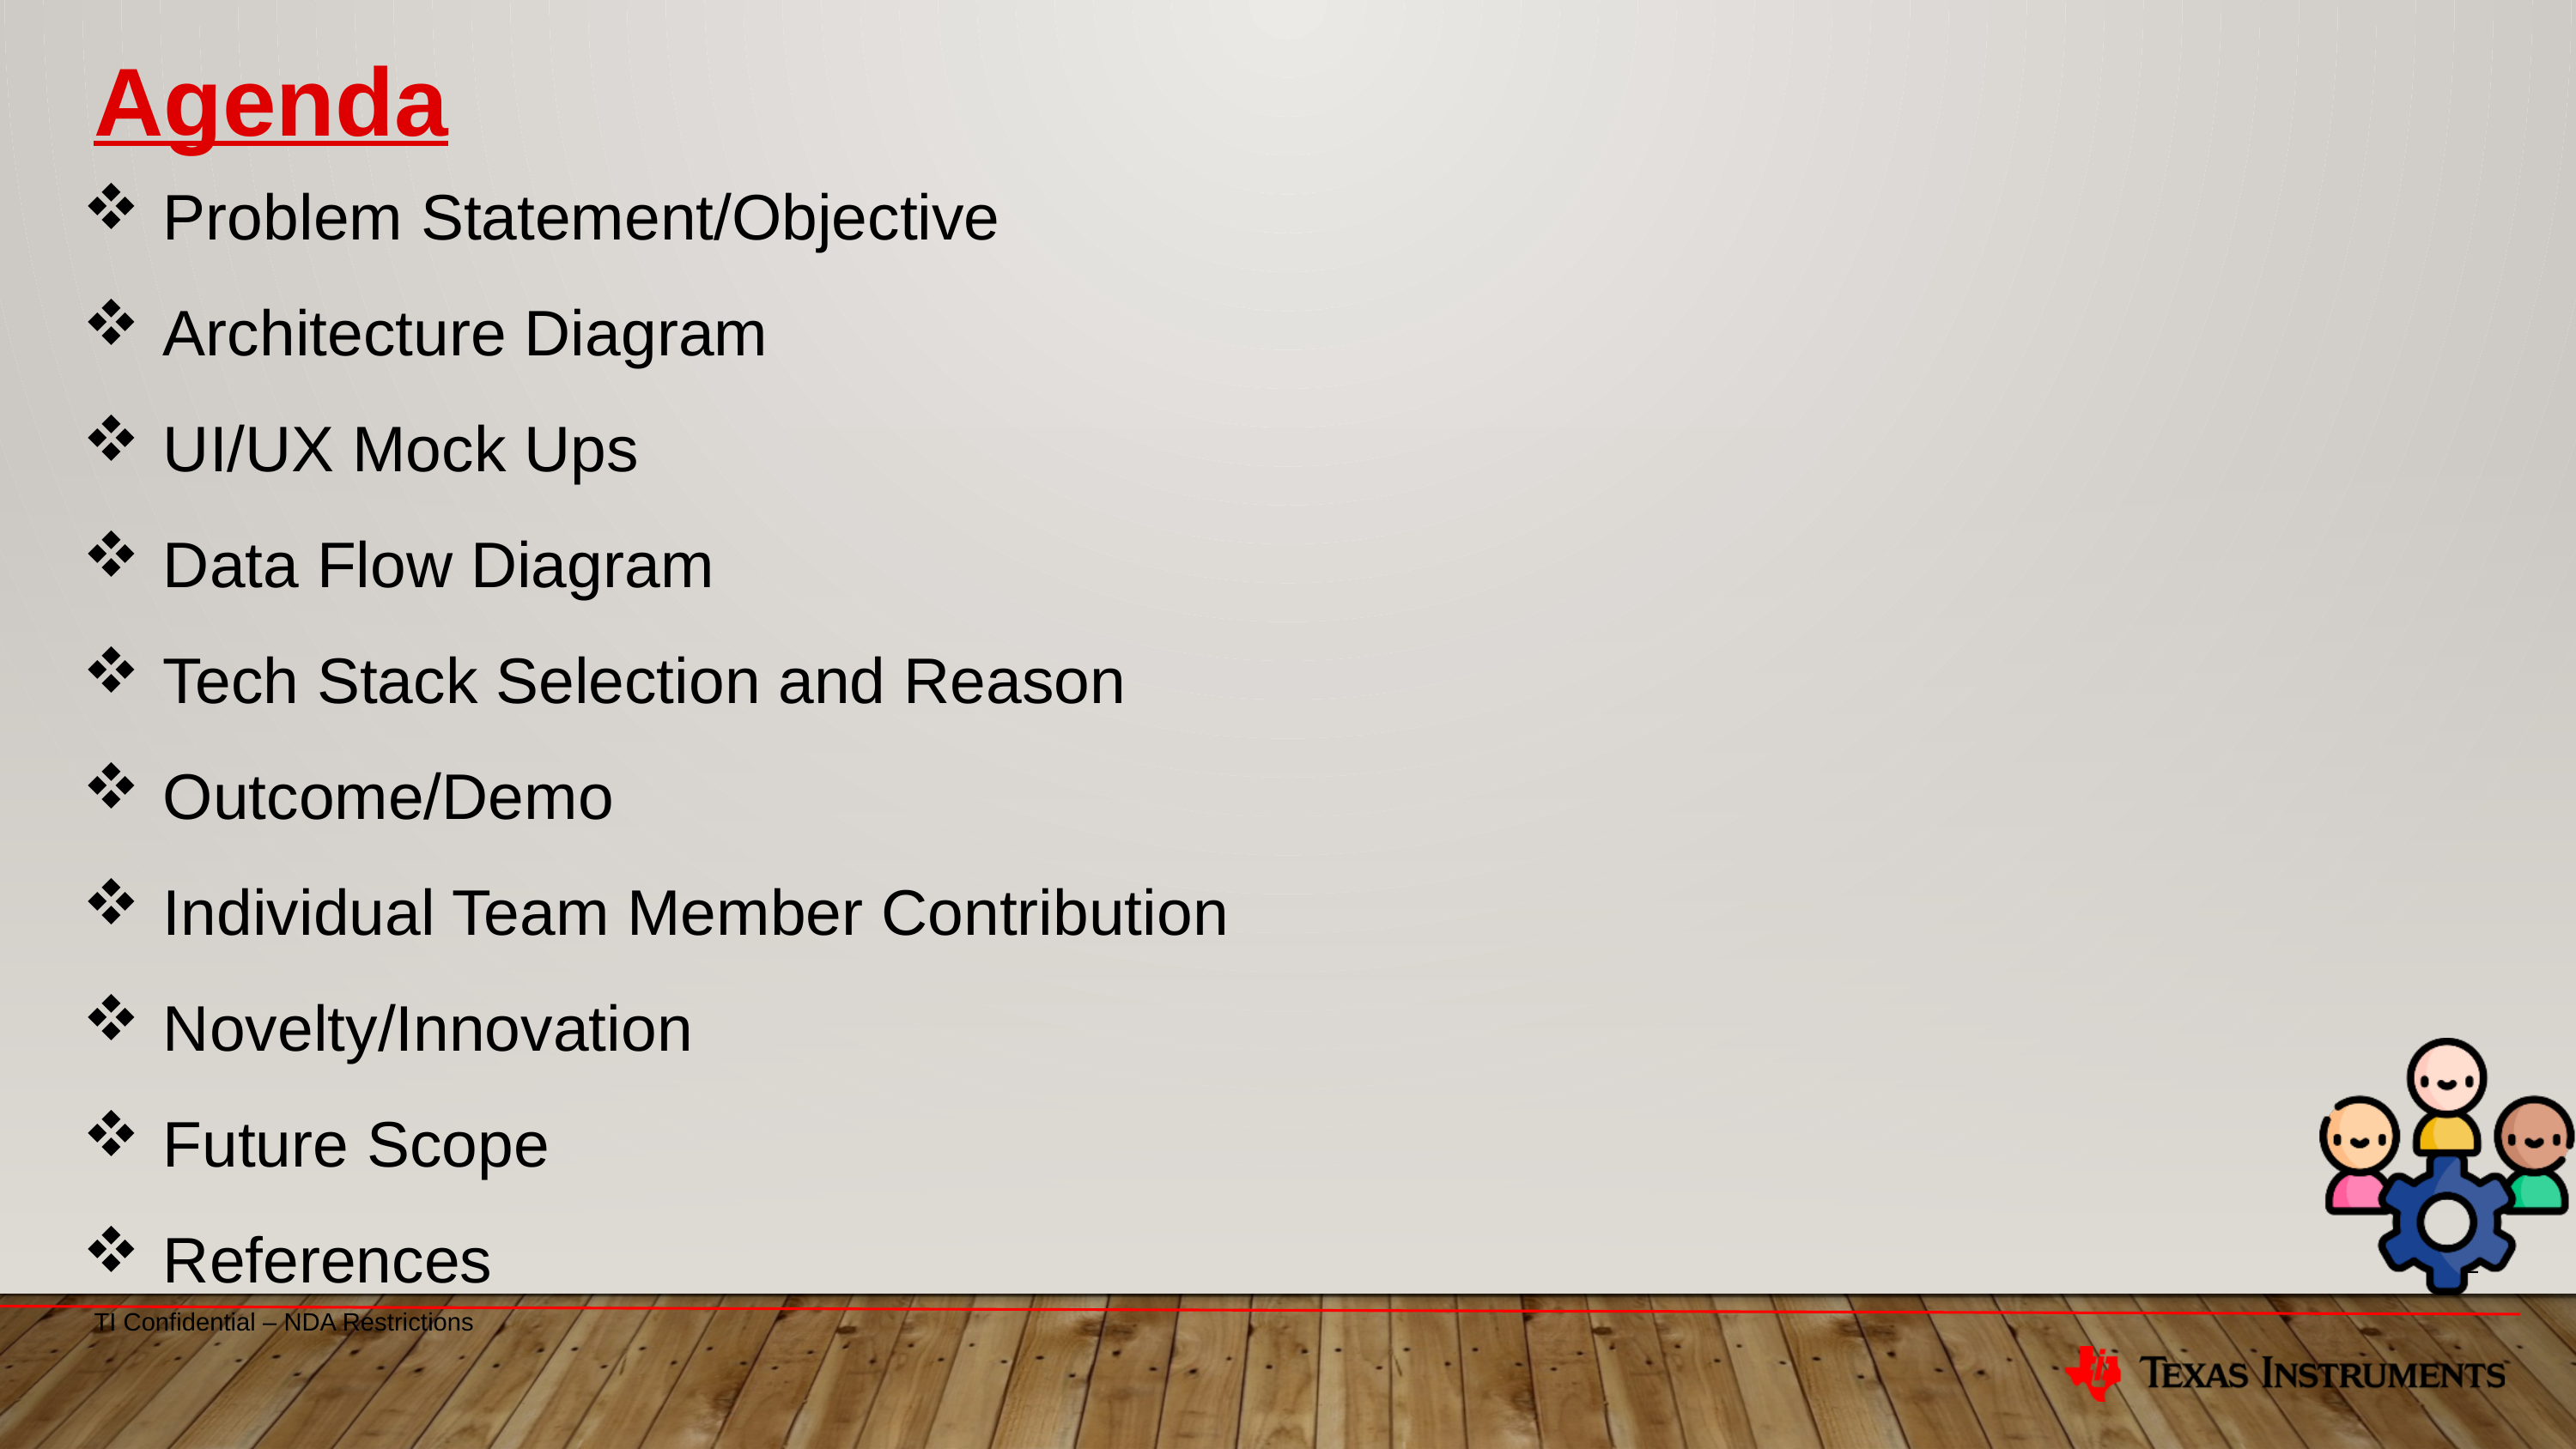

Agenda

Problem Statement/Objective
Architecture Diagram
UI/UX Mock Ups
Data Flow Diagram
Tech Stack Selection and Reason
Outcome/Demo
Individual Team Member Contribution
Novelty/Innovation
Future Scope
References

2

TI Confidential – NDA Restrictions